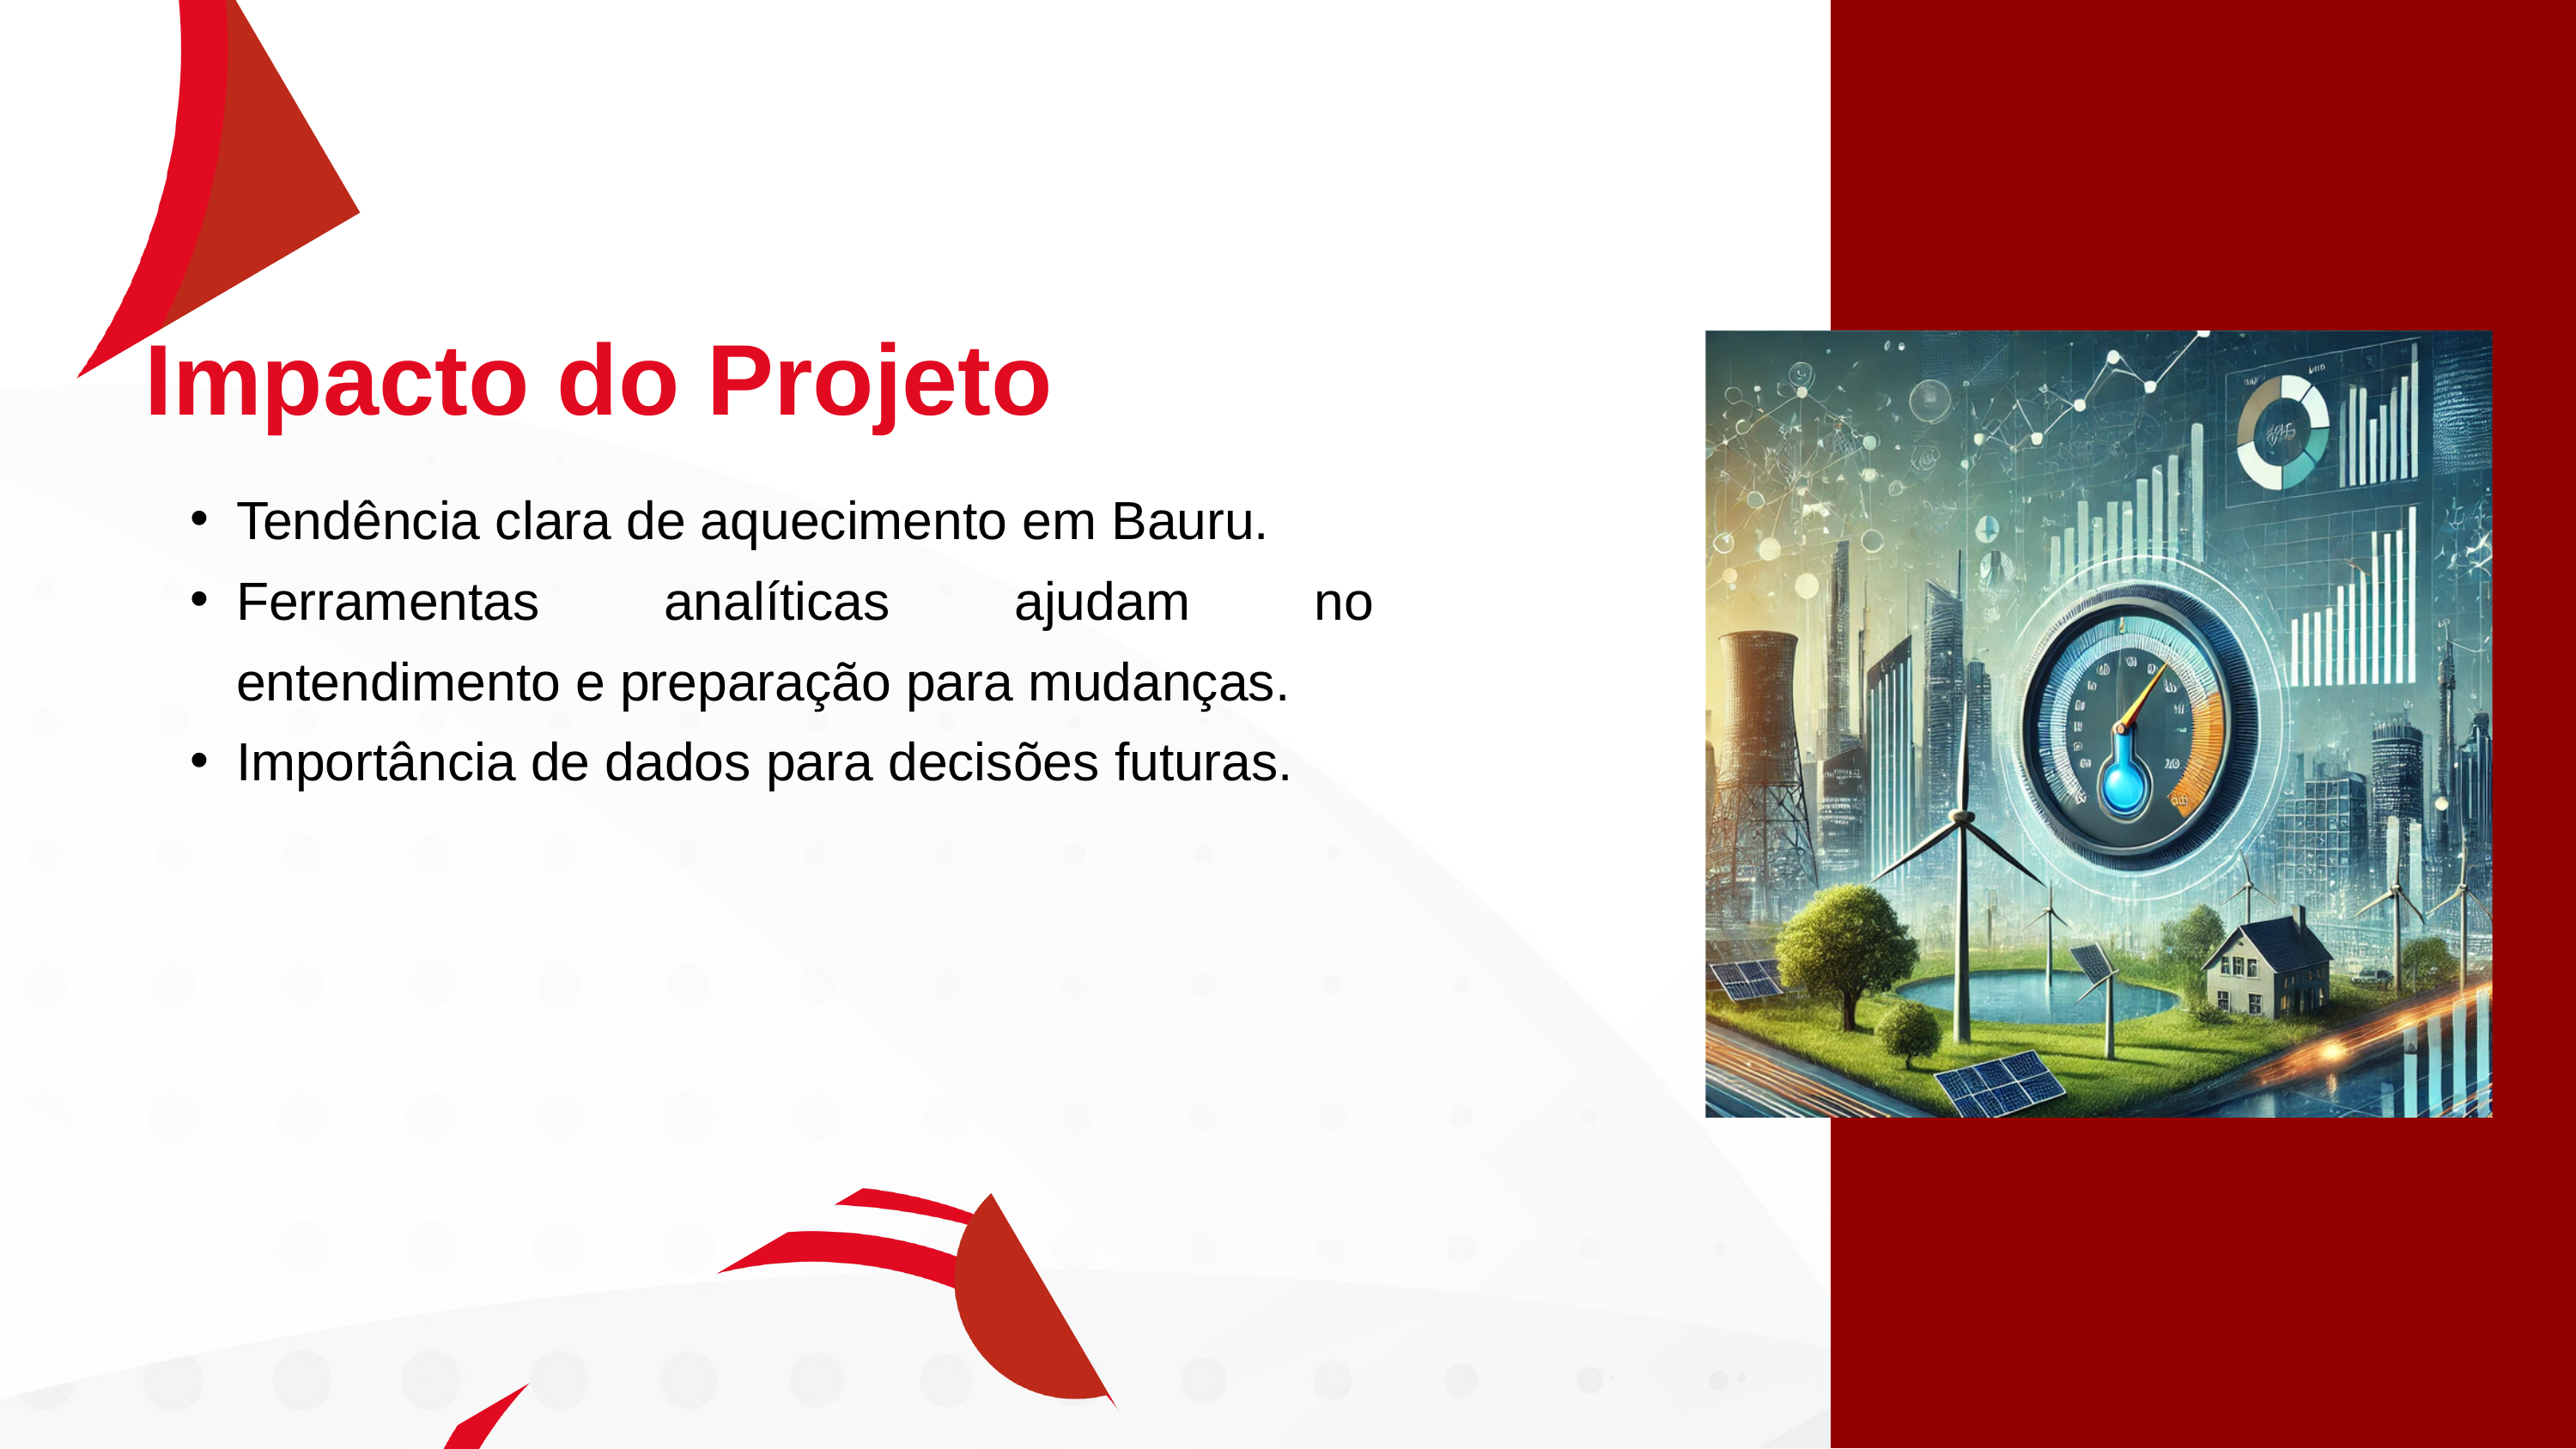

Impacto do Projeto

Tendência clara de aquecimento em Bauru.
Ferramentas analíticas ajudam no entendimento e preparação para mudanças.
Importância de dados para decisões futuras.